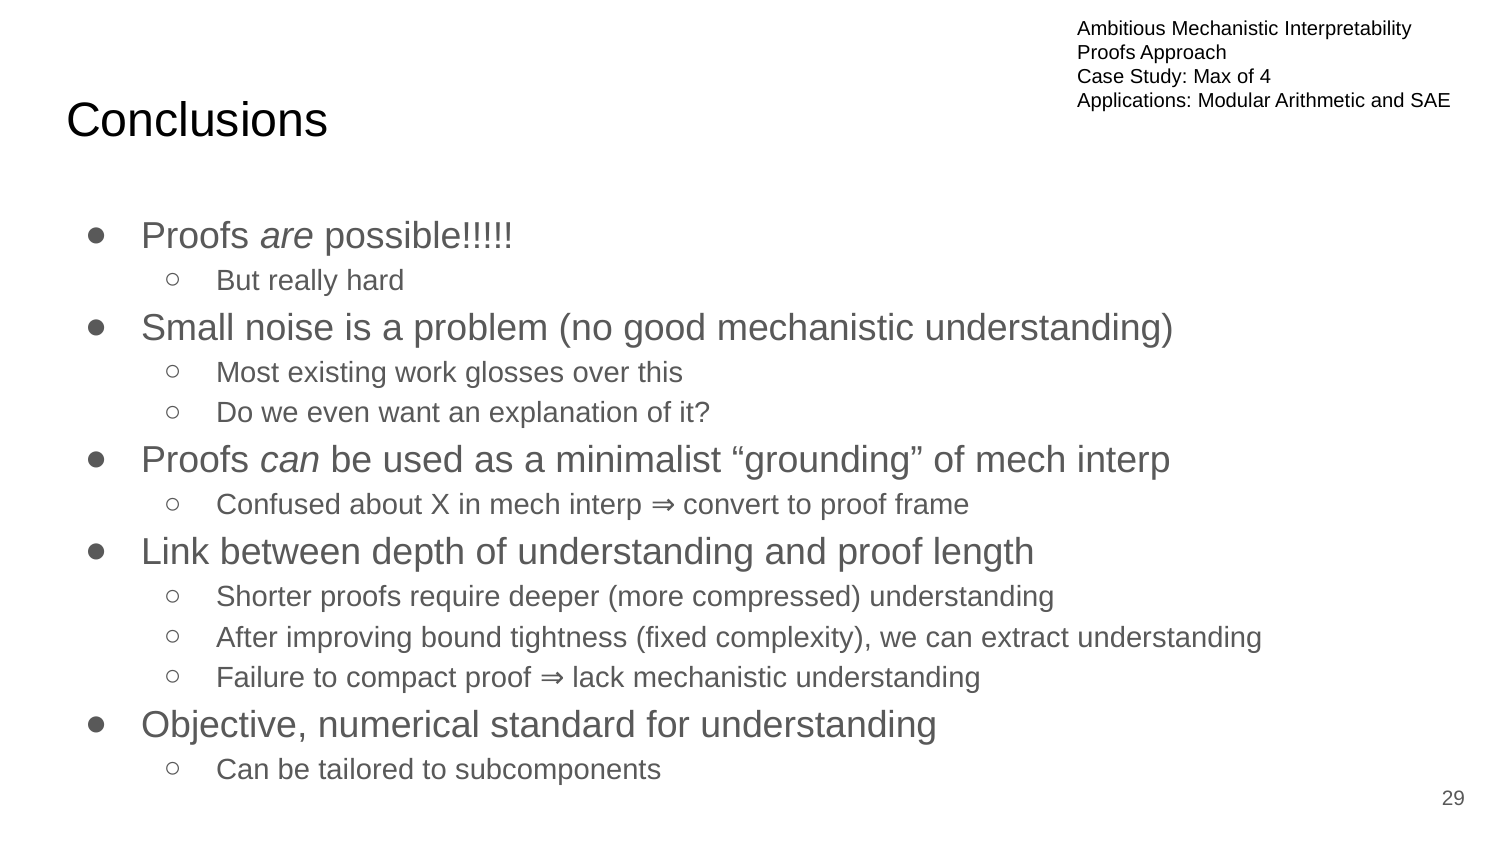

Ambitious Mechanistic Interpretability
Proofs Approach
Case Study: Max of 4
Applications: Modular Arithmetic and SAE

# Conclusions
Proofs are possible!!!!!
But really hard
Small noise is a problem (no good mechanistic understanding)
Most existing work glosses over this
Do we even want an explanation of it?
Proofs can be used as a minimalist “grounding” of mech interp
Confused about X in mech interp ⇒ convert to proof frame
Link between depth of understanding and proof length
Shorter proofs require deeper (more compressed) understanding
After improving bound tightness (fixed complexity), we can extract understanding
Failure to compact proof ⇒ lack mechanistic understanding
Objective, numerical standard for understanding
Can be tailored to subcomponents
29